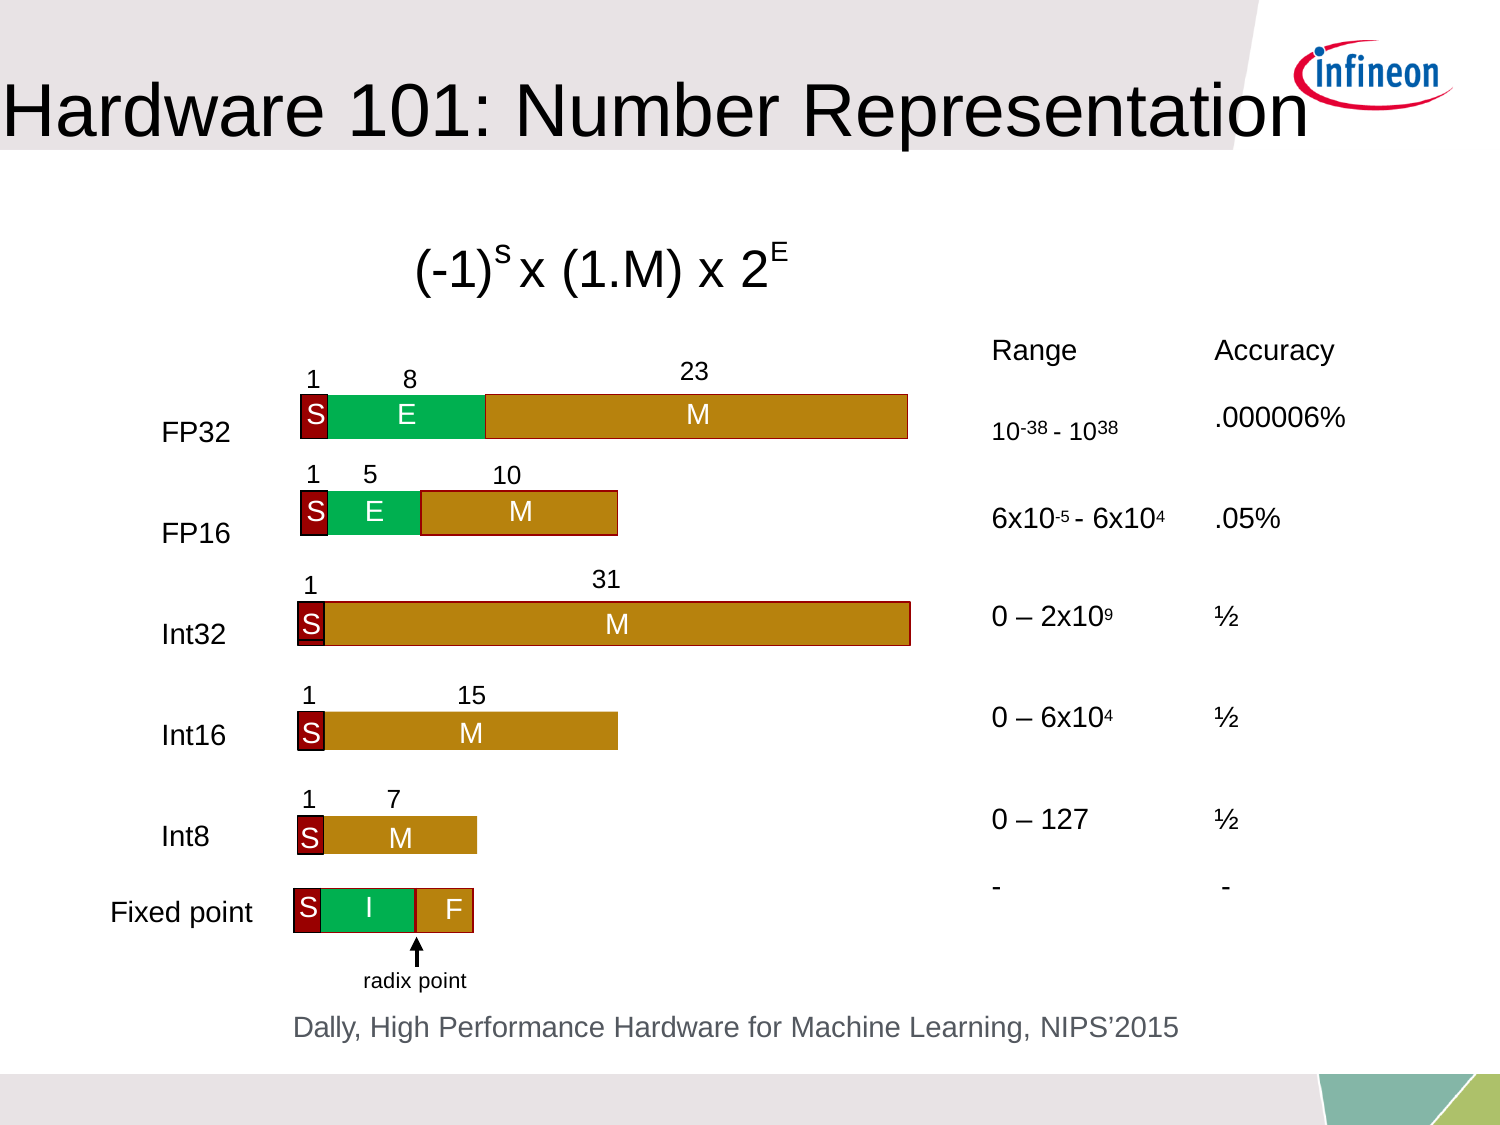

# Hardware 101: Number Representation
(-1)s x (1.M) x 2E
Range
Accuracy
23
1
8
10-38 - 1038
| S | E | M |
| --- | --- | --- |
.000006%
FP32
1	5
10
| S | E | M |
| --- | --- | --- |
6x10-5 - 6x104
.05%
FP16
31
1
0 – 2x109
½

S
M
Int32
1
15
0 – 6x104
½
S
M
Int16
1
7
0 – 127
½
Int8
S
M
-
-
| S | I | F |
| --- | --- | --- |
Fixed point

radix point
Dally, High Performance Hardware for Machine Learning, NIPS’2015